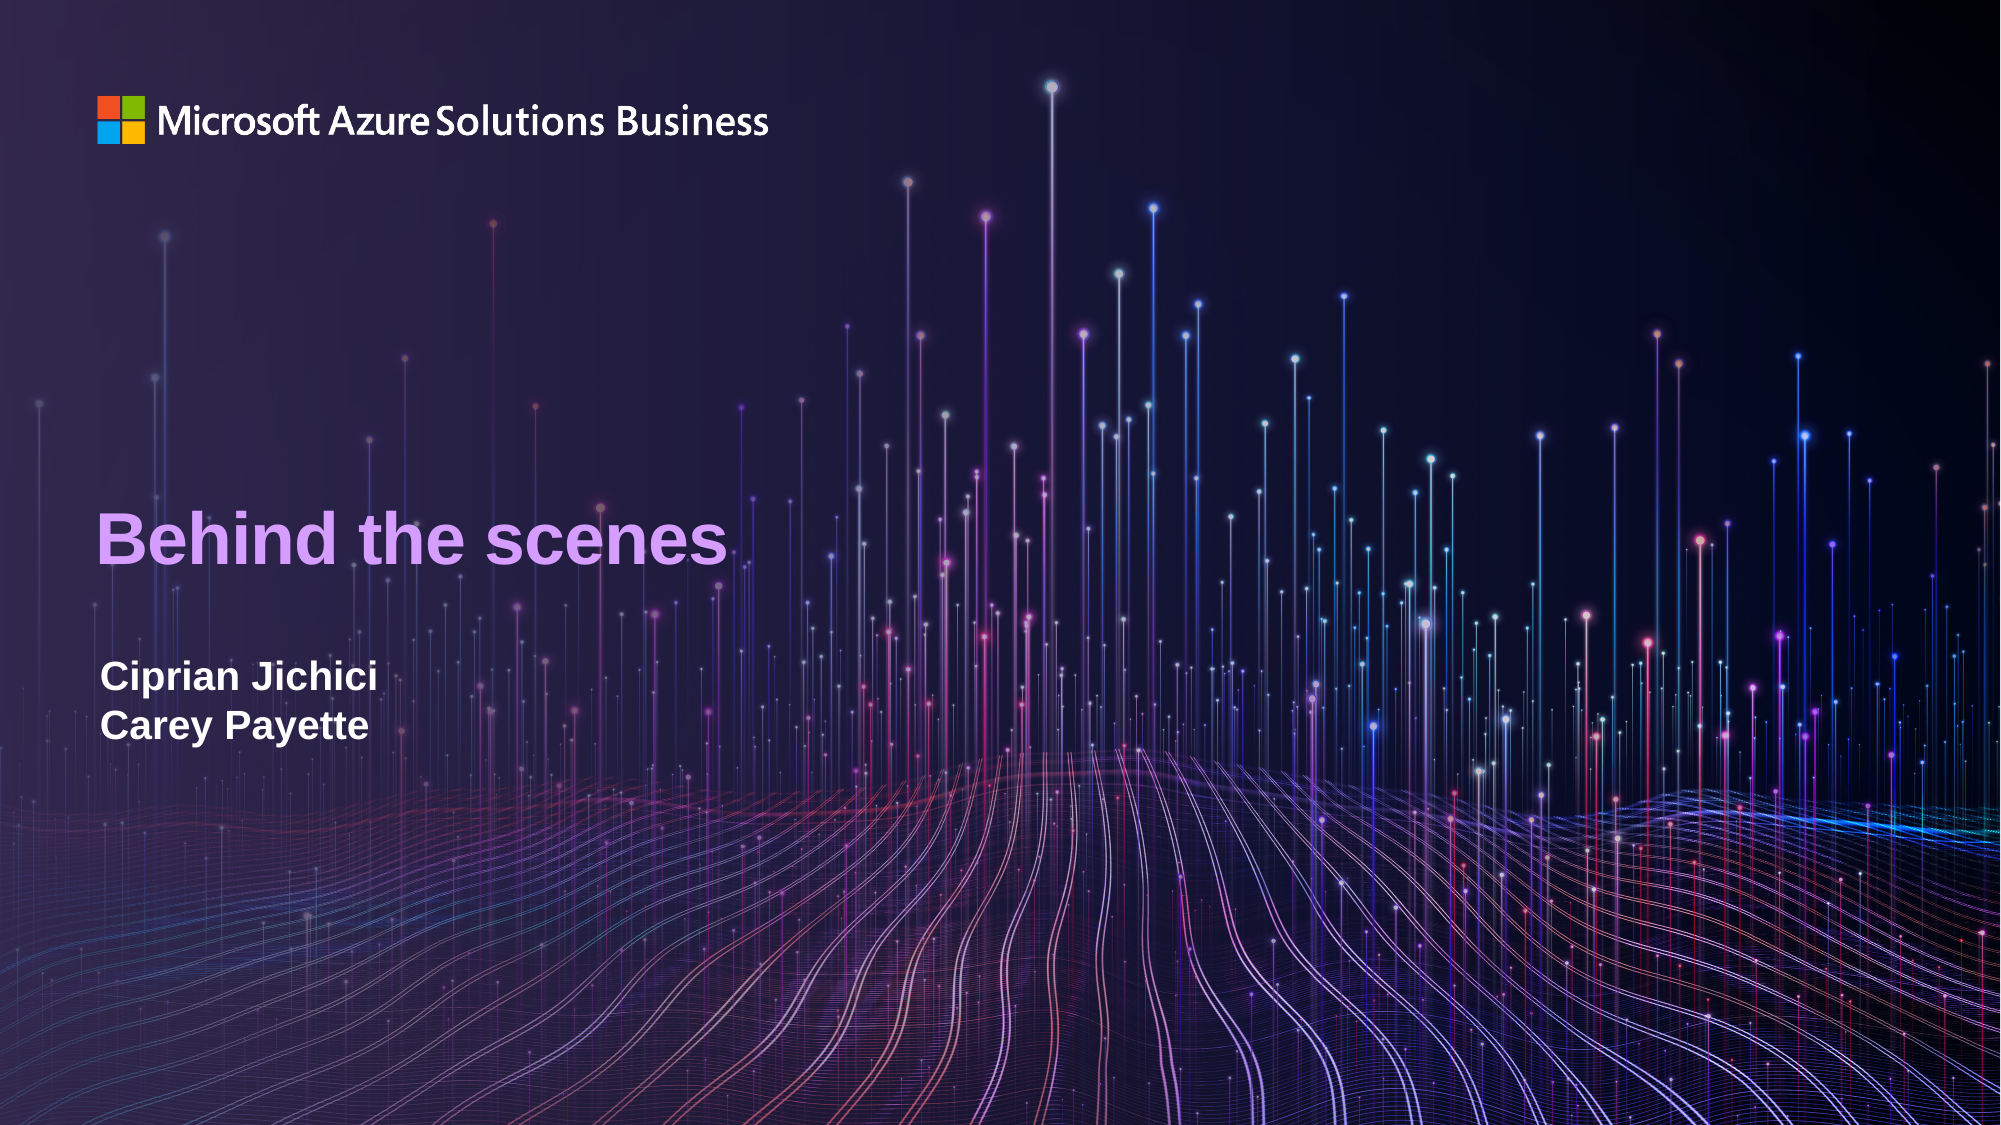

# Behind the scenes
Ciprian Jichici
Carey Payette